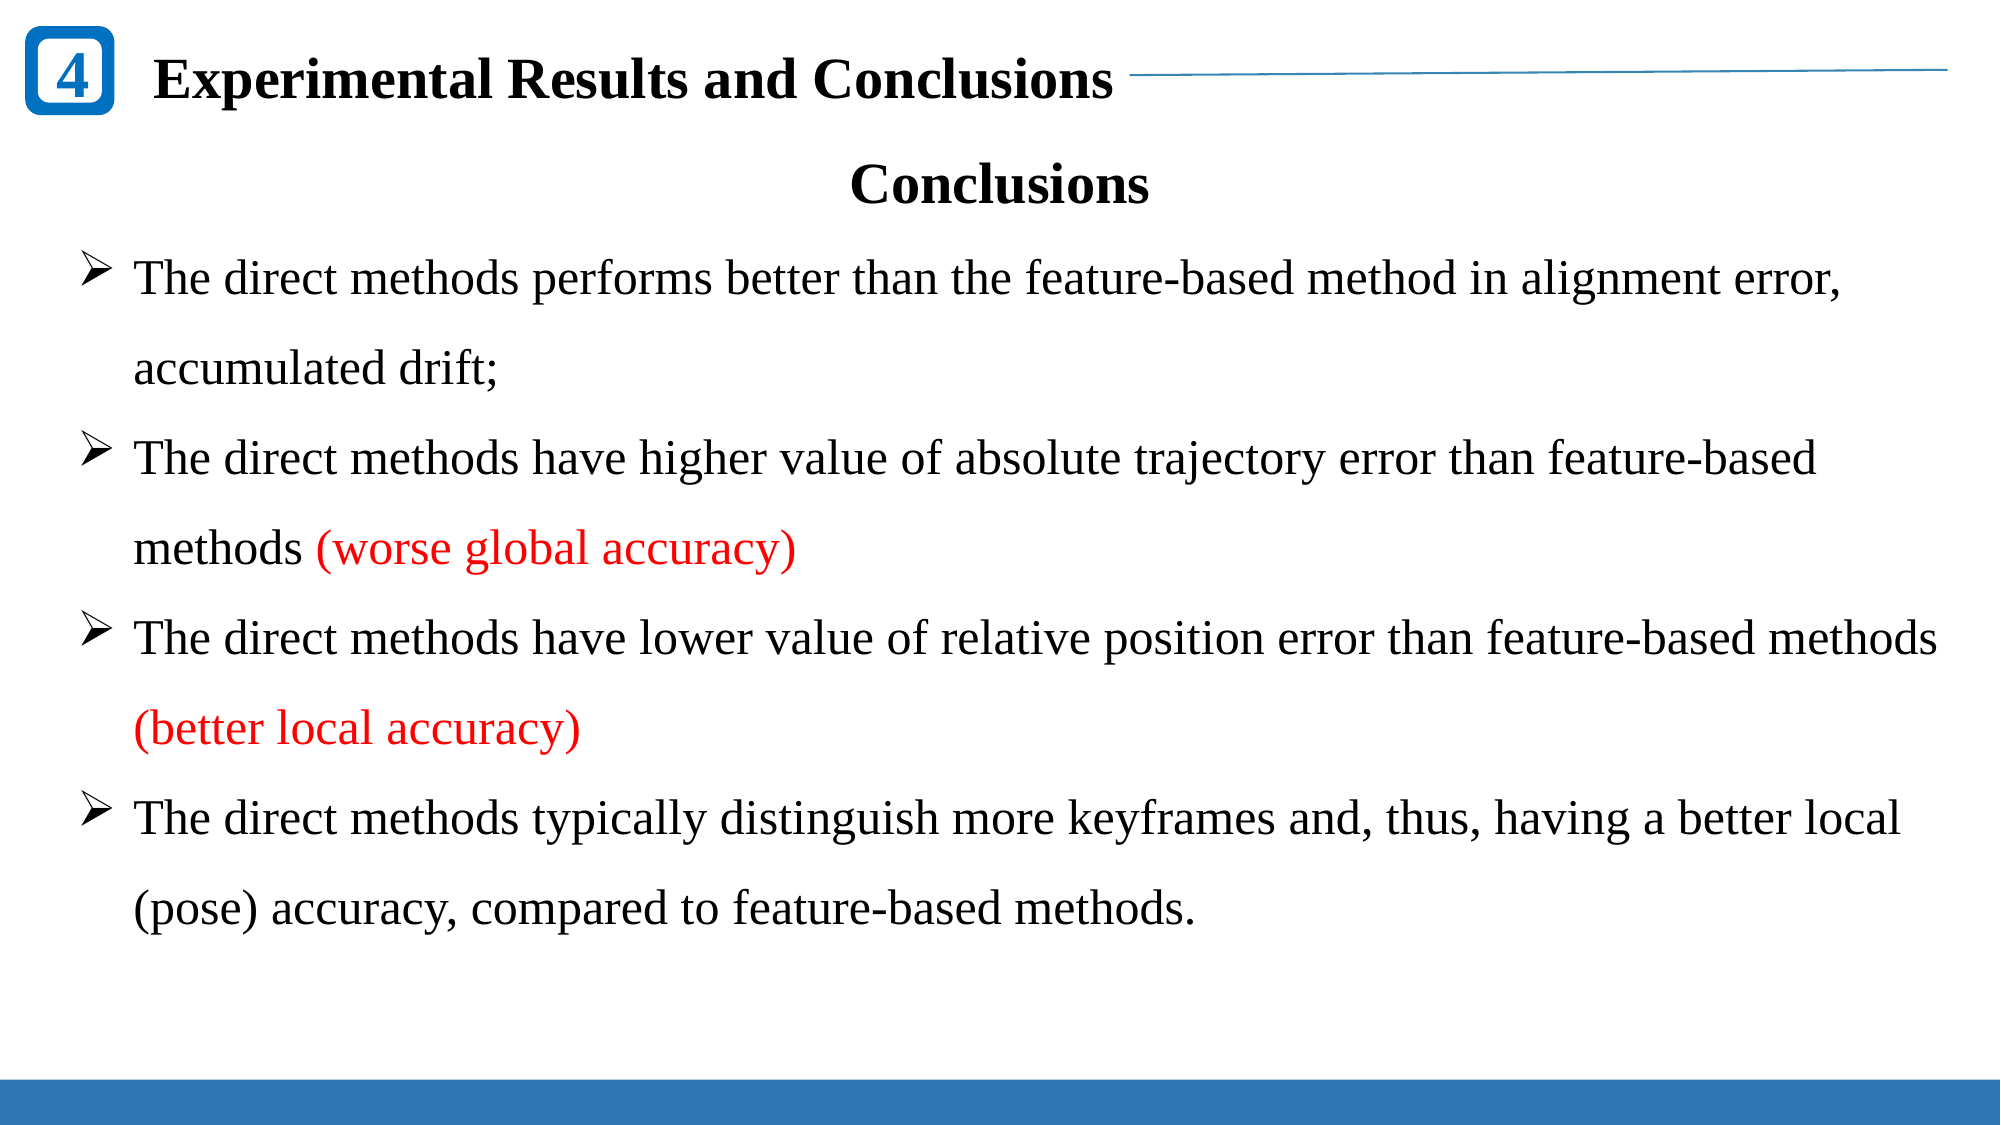

4
Experimental Results and Conclusions
Conclusions
The direct methods performs better than the feature-based method in alignment error, accumulated drift;
The direct methods have higher value of absolute trajectory error than feature-based methods (worse global accuracy)
The direct methods have lower value of relative position error than feature-based methods (better local accuracy)
The direct methods typically distinguish more keyframes and, thus, having a better local (pose) accuracy, compared to feature-based methods.